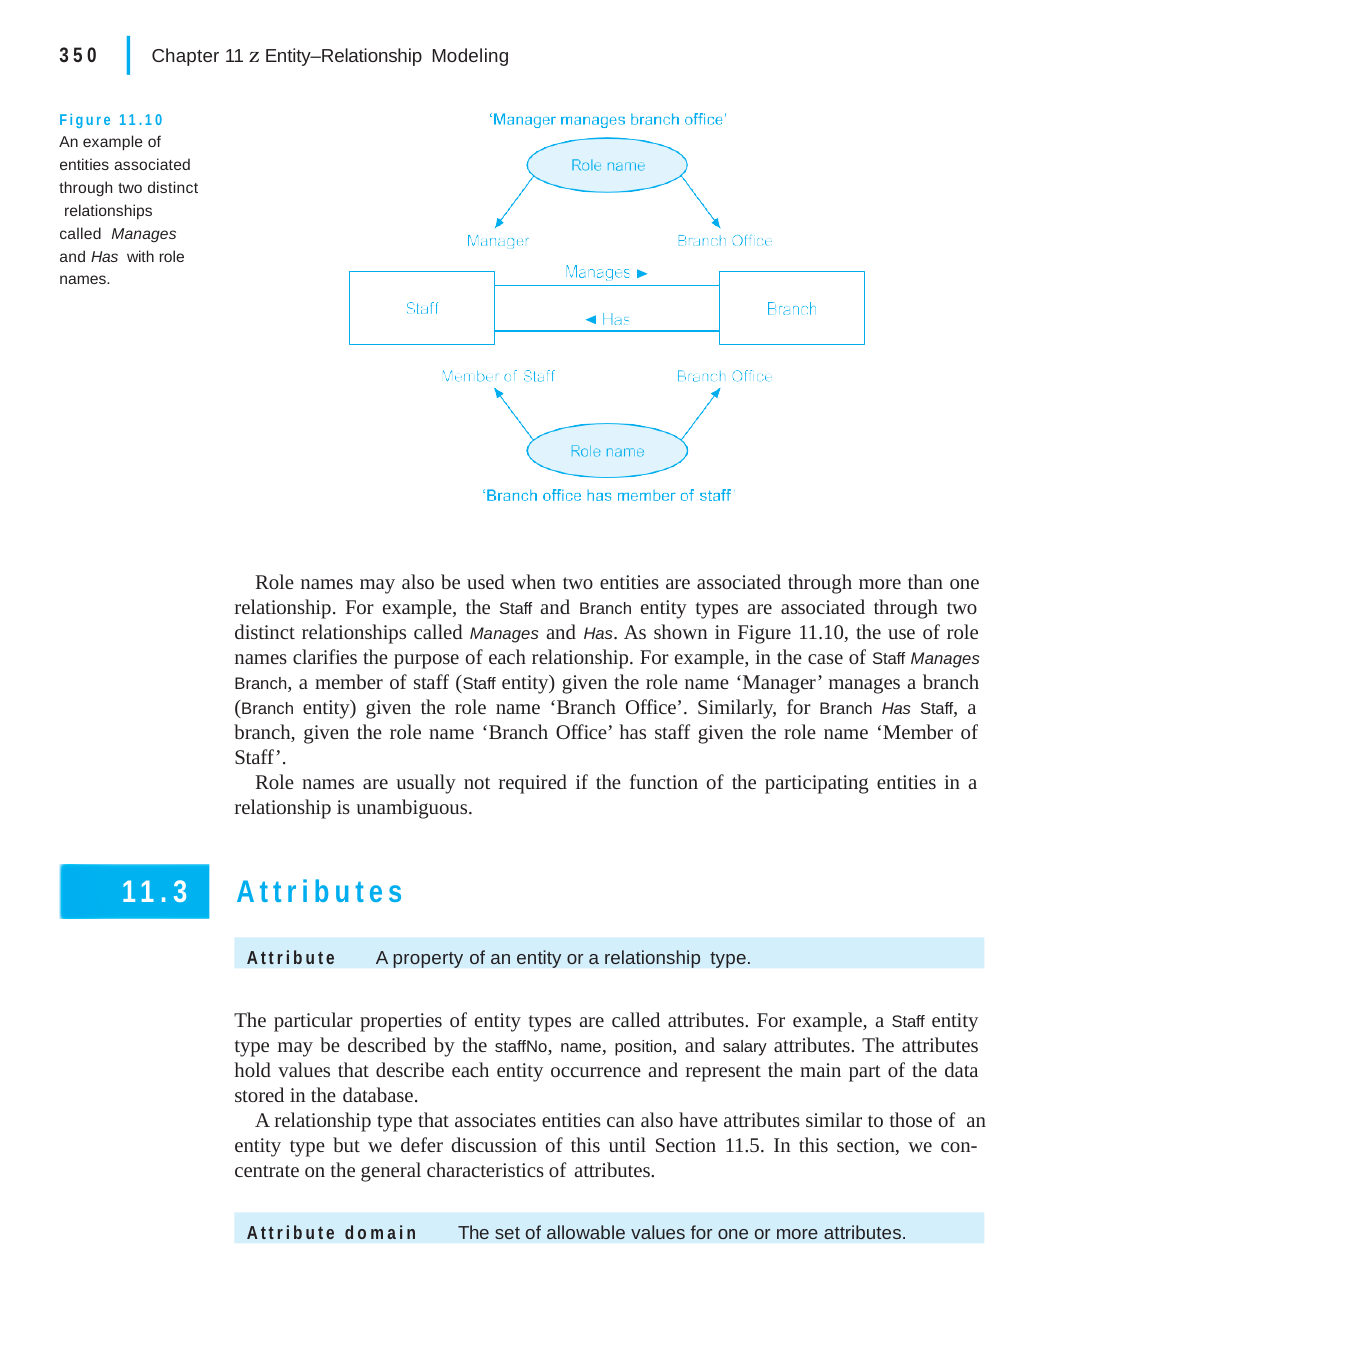

|
350	Chapter 11 z Entity–Relationship Modeling
Figure 11.10  An example of  entities associated
through two distinct  relationships called  Manages and Has  with role names.

Role names may also be used when two entities are associated through more than one  relationship. For example, the Staff and Branch entity types are associated through two  distinct relationships called Manages and Has. As shown in Figure 11.10, the use of role  names clarifies the purpose of each relationship. For example, in the case of Staff Manages  Branch, a member of staff (Staff entity) given the role name ‘Manager’ manages a branch  (Branch entity) given the role name ‘Branch Office’. Similarly, for Branch Has Staff, a  branch, given the role name ‘Branch Office’ has staff given the role name ‘Member of  Staff’.
Role names are usually not required if the function of the participating entities in a  relationship is unambiguous.

11.3	Attributes
Attribute	A property of an entity or a relationship type.
The particular properties of entity types are called attributes. For example, a Staff entity  type may be described by the staffNo, name, position, and salary attributes. The attributes  hold values that describe each entity occurrence and represent the main part of the data  stored in the database.
A relationship type that associates entities can also have attributes similar to those of  an entity type but we defer discussion of this until Section 11.5. In this section, we con-  centrate on the general characteristics of attributes.
Attribute domain	The set of allowable values for one or more attributes.